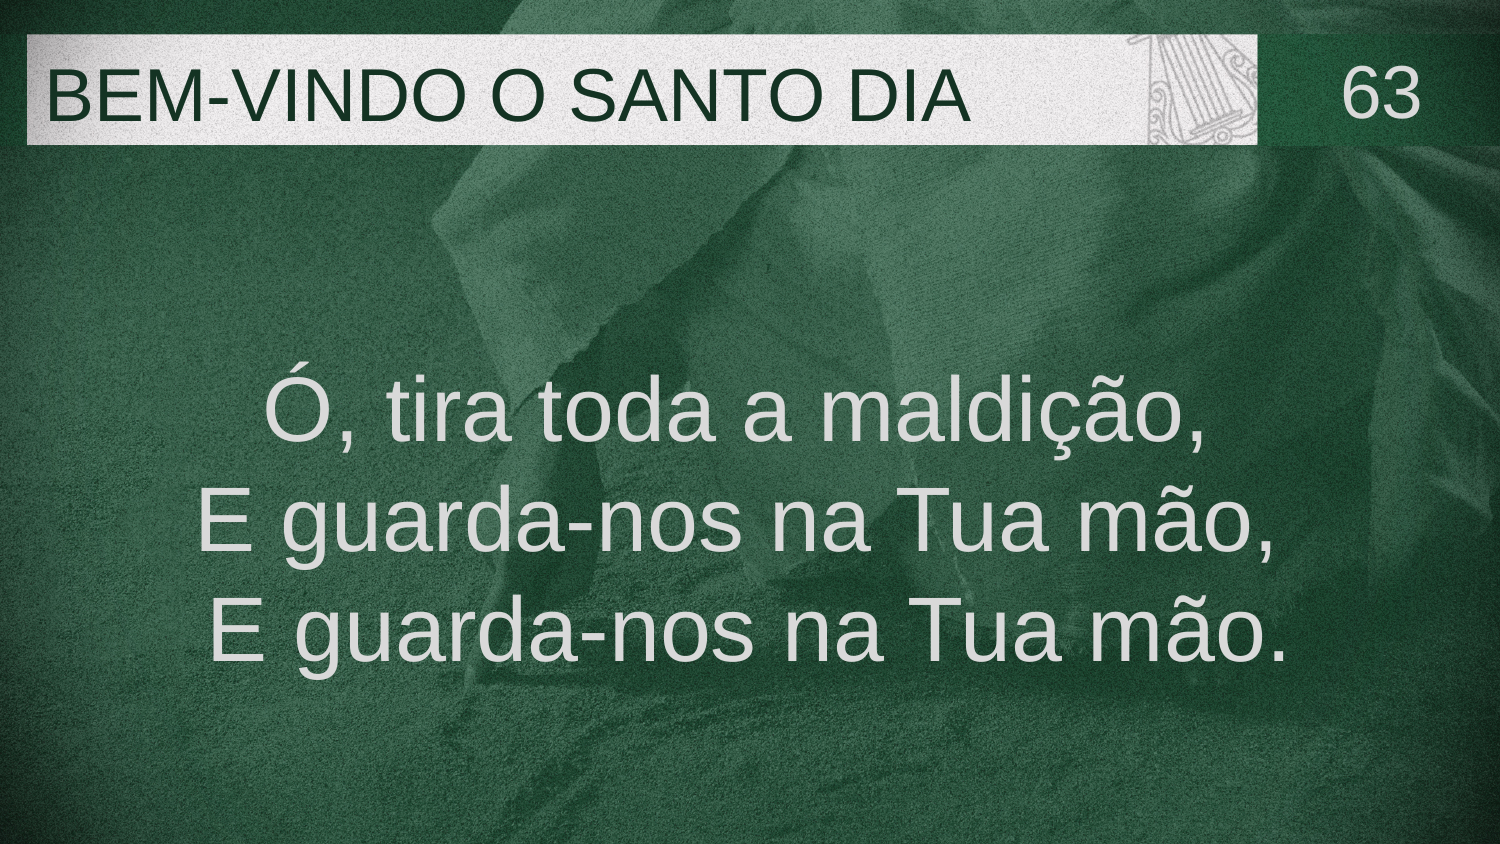

# BEM-VINDO O SANTO DIA
63
Ó, tira toda a maldição,
E guarda-nos na Tua mão,
E guarda-nos na Tua mão.